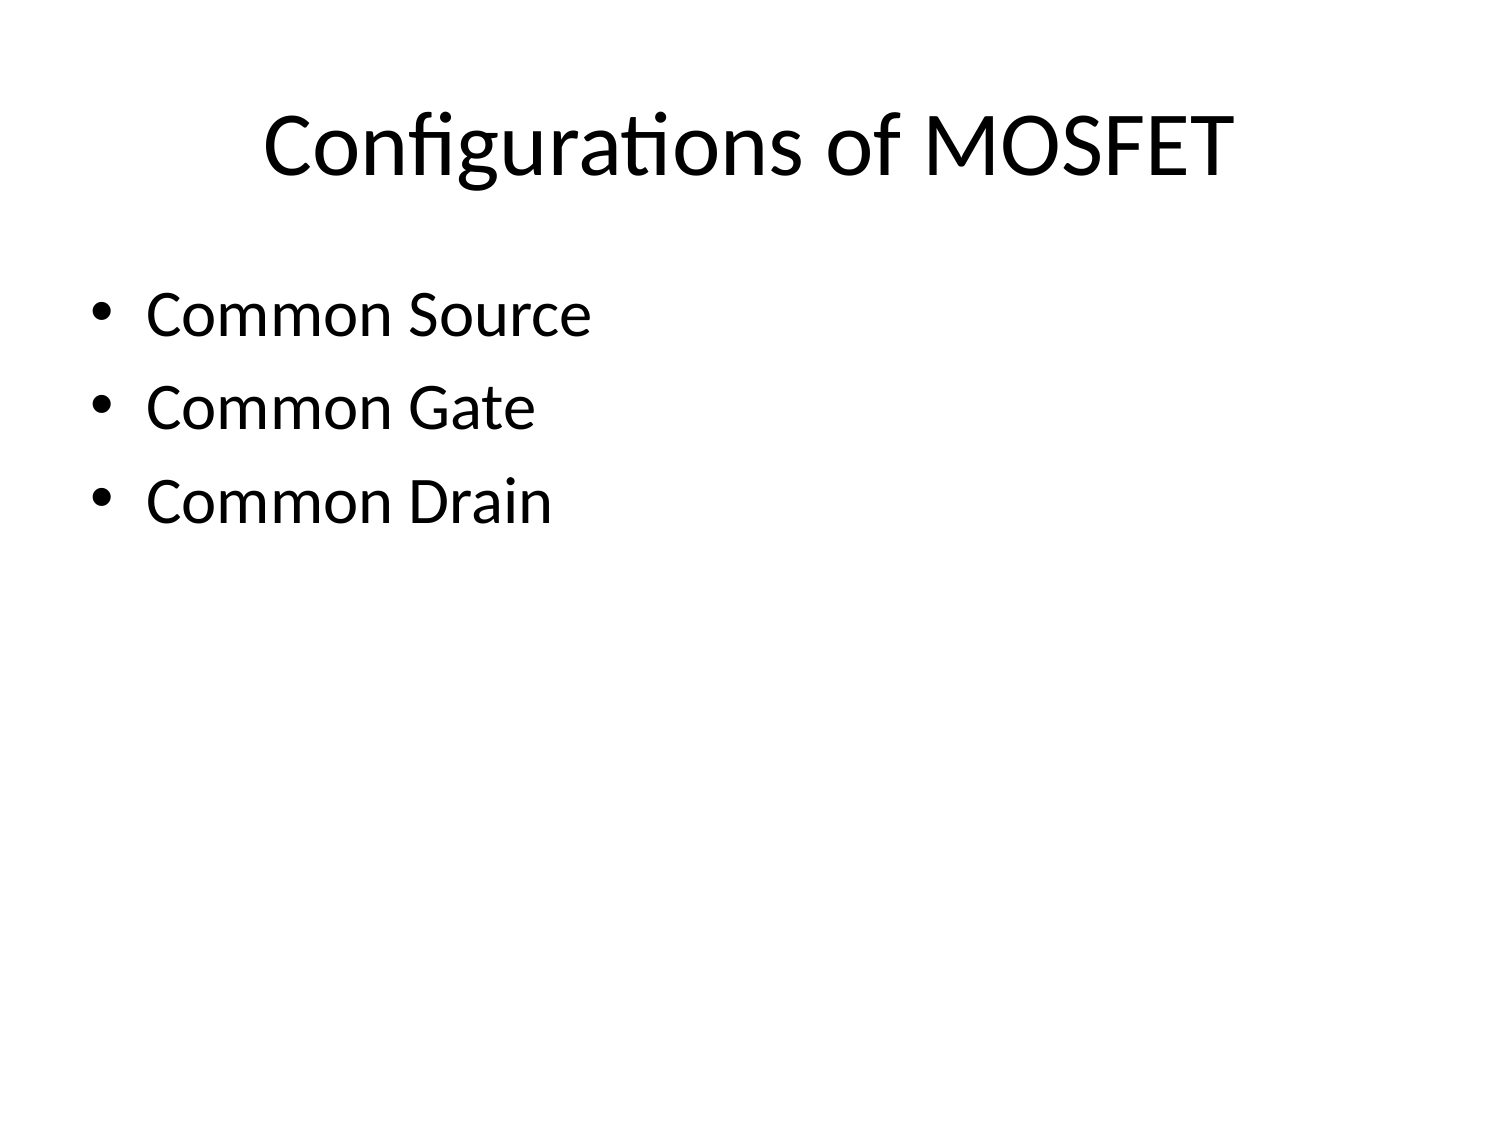

# Configurations of MOSFET
Common Source
Common Gate
Common Drain